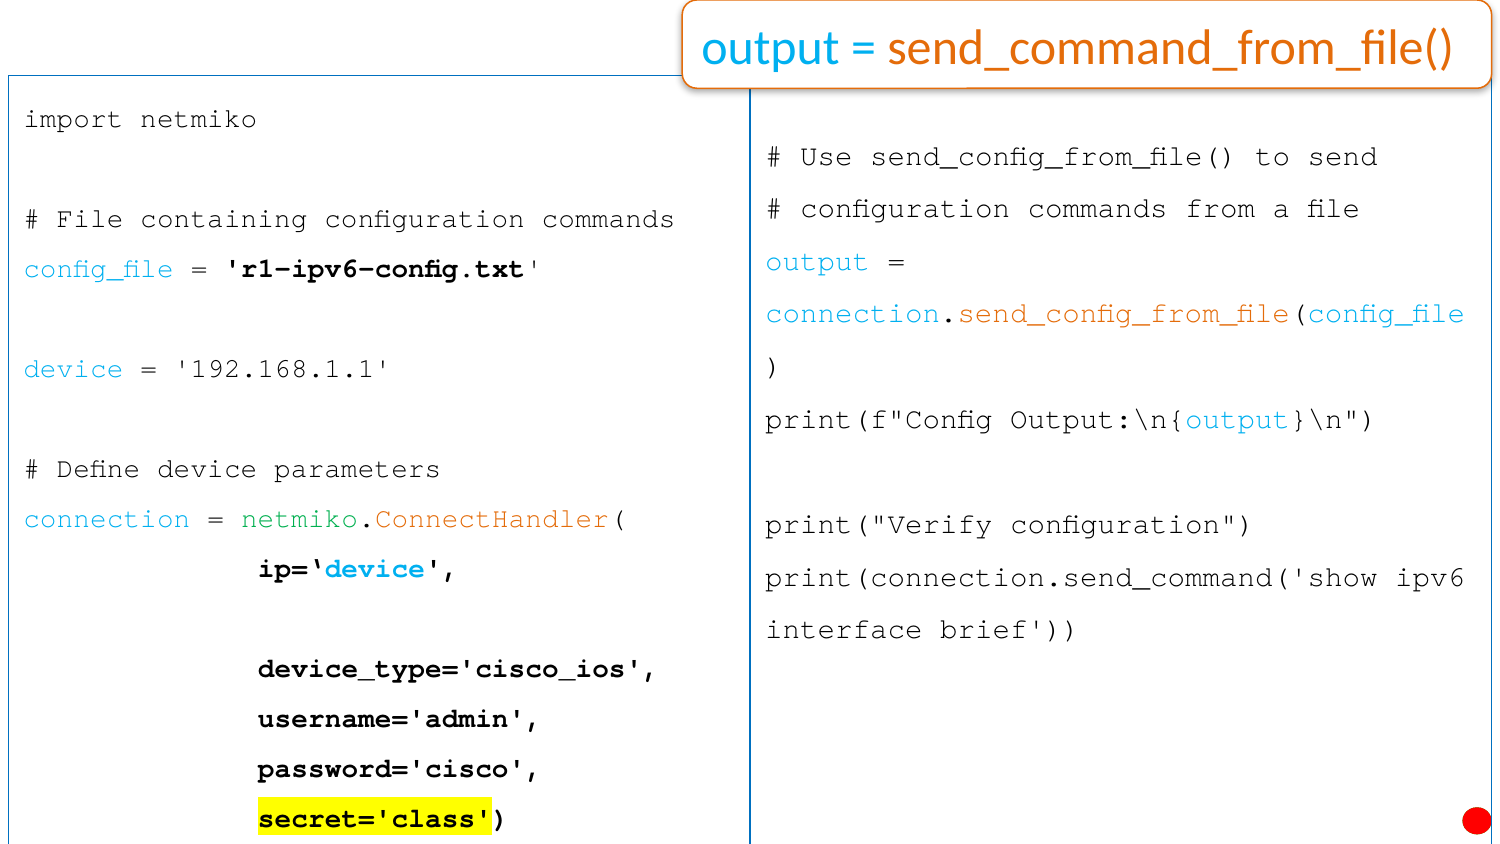

output = send_command_from_file()
import netmiko

# File containing configuration commands
config_file = 'r1-ipv6-config.txt'

device = '192.168.1.1'

# Define device parameters
connection = netmiko.ConnectHandler(
              ip=‘device',
              device_type='cisco_ios',
              username='admin',
              password='cisco',
              secret='class')

# Use send_config_from_file() to send
# configuration commands from a file
output = connection.send_config_from_file(config_file)
print(f"Config Output:\n{output}\n")

print("Verify configuration")
print(connection.send_command('show ipv6 interface brief'))